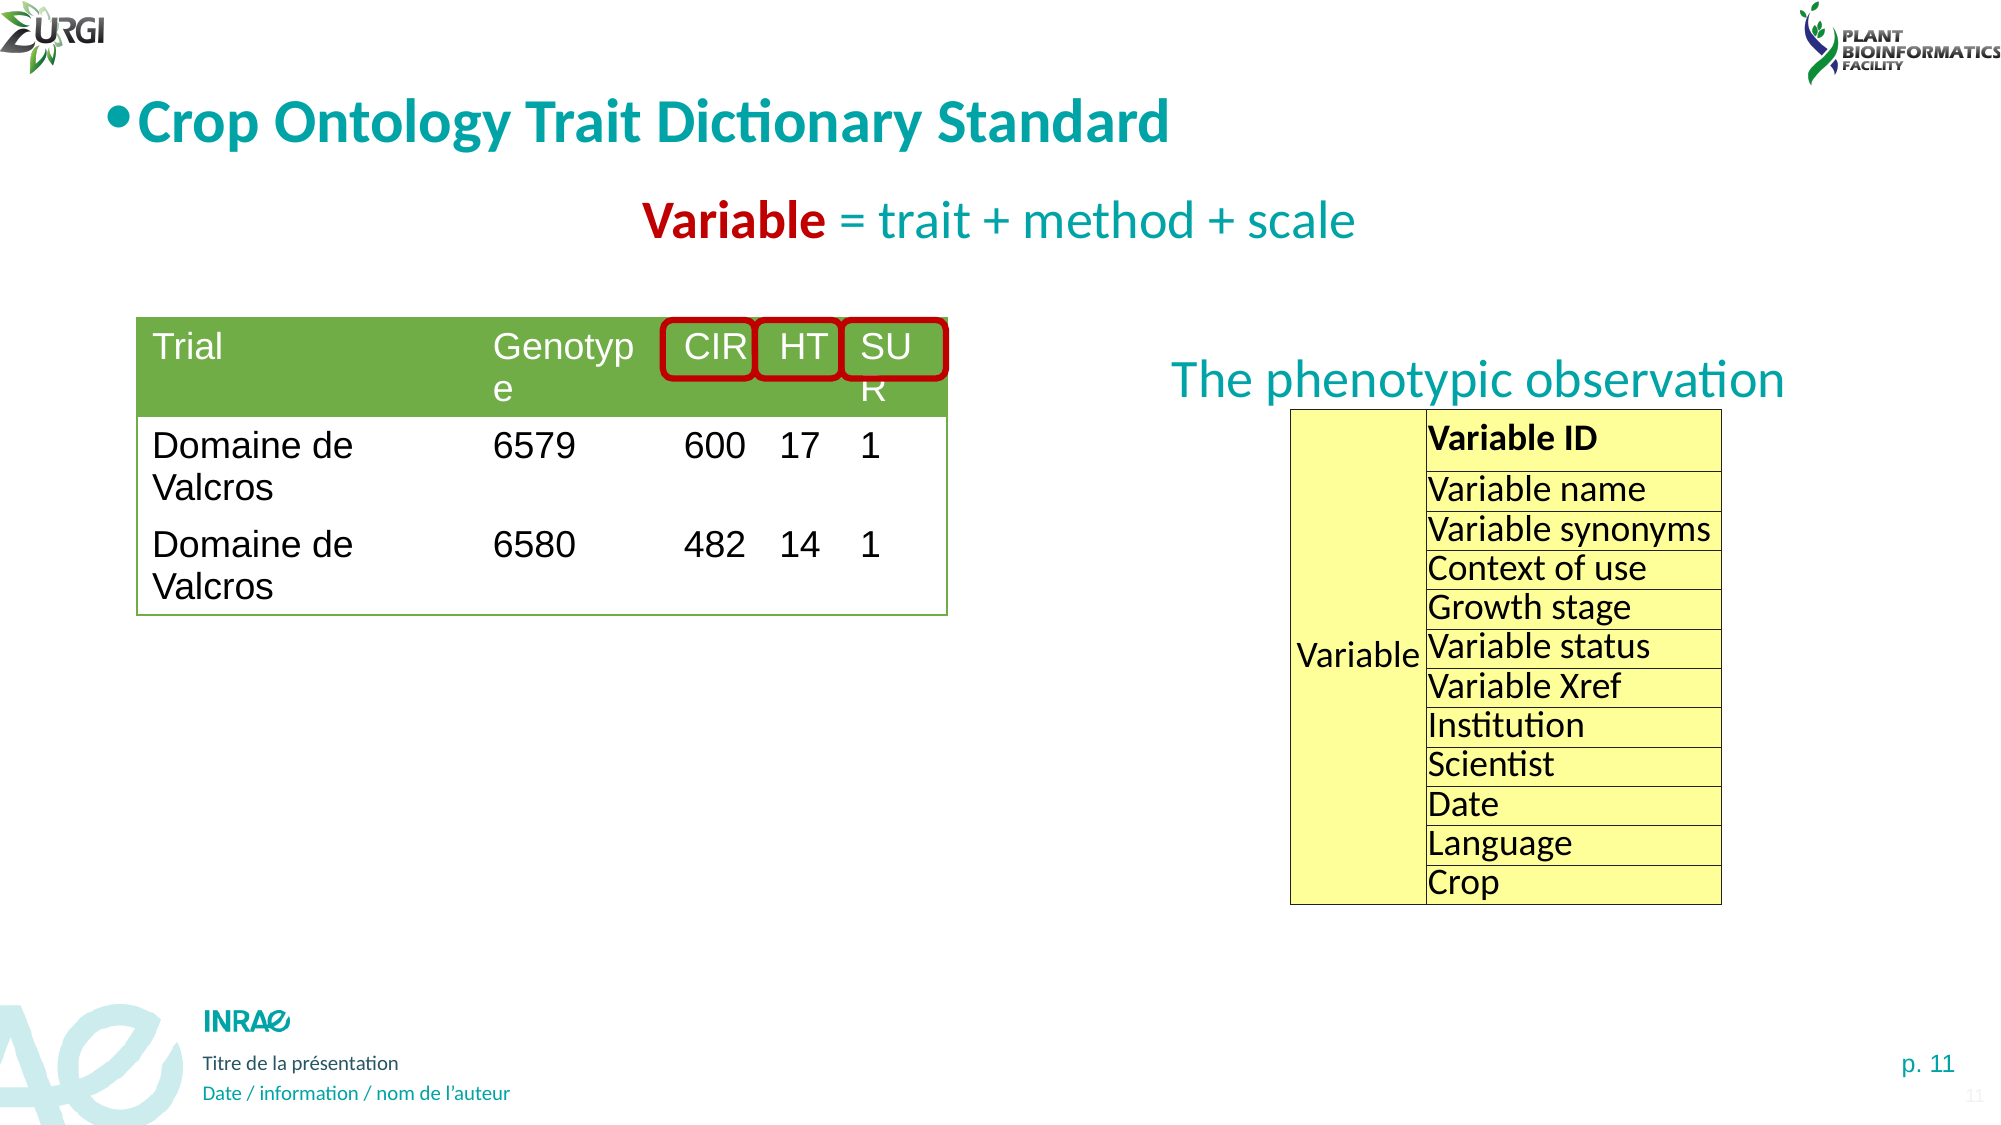

# Crop Ontology Trait Dictionary Standard
Variable = trait + method + scale

The phenotypic observation
| Trial | Genotype | CIR | HT | SUR |
| --- | --- | --- | --- | --- |
| Domaine de Valcros | 6579 | 600 | 17 | 1 |
| Domaine de Valcros | 6580 | 482 | 14 | 1 |

| Variable | Variable ID |
| --- | --- |
|  | Variable name |
|  | Variable synonyms |
|  | Context of use |
|  | Growth stage |
|  | Variable status |
|  | Variable Xref |
|  | Institution |
|  | Scientist |
|  | Date |
|  | Language |
|  | Crop |
11